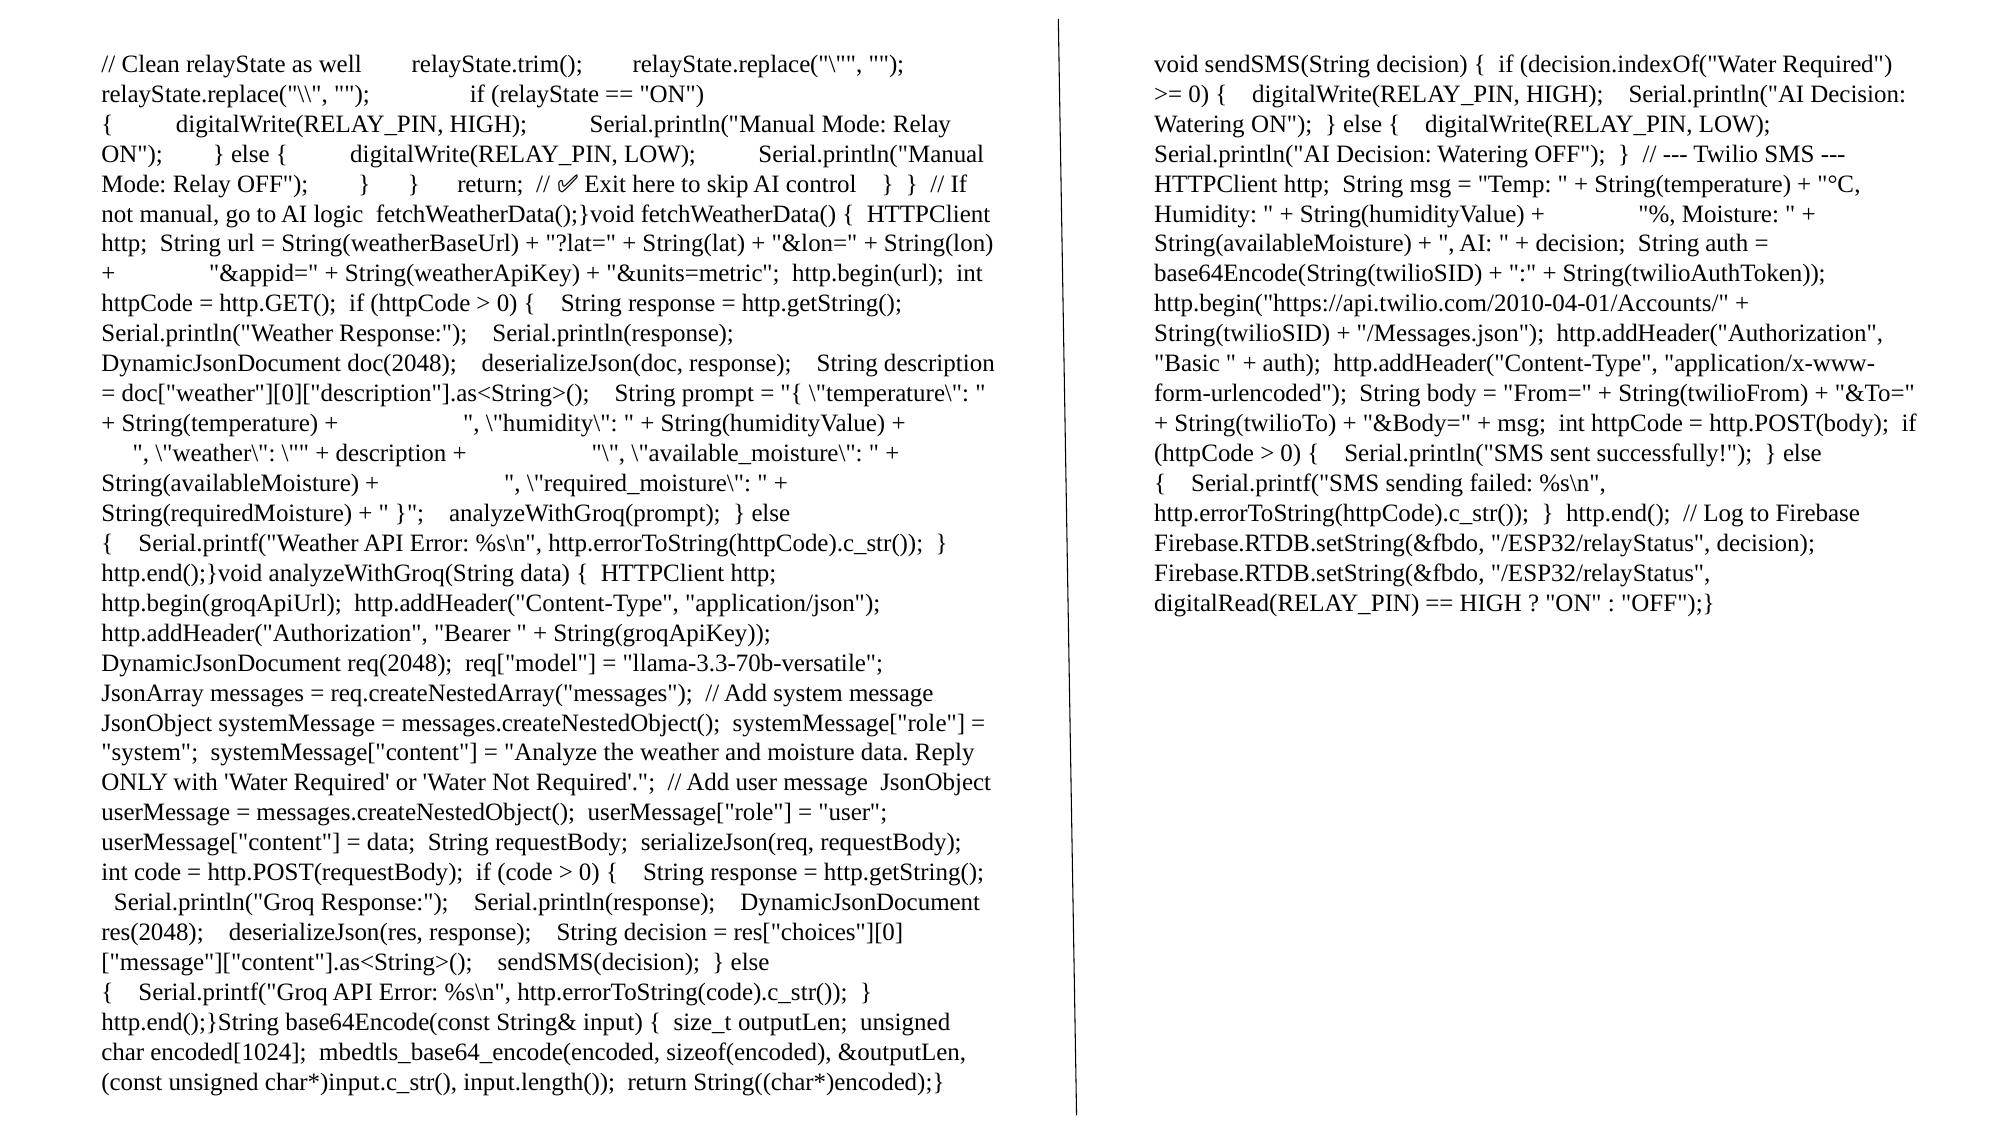

// Clean relayState as well        relayState.trim();        relayState.replace("\"", "");        relayState.replace("\\", "");                if (relayState == "ON") {          digitalWrite(RELAY_PIN, HIGH);          Serial.println("Manual Mode: Relay ON");        } else {          digitalWrite(RELAY_PIN, LOW);          Serial.println("Manual Mode: Relay OFF");        }      }      return;  // ✅ Exit here to skip AI control    }  }  // If not manual, go to AI logic  fetchWeatherData();}void fetchWeatherData() {  HTTPClient http;  String url = String(weatherBaseUrl) + "?lat=" + String(lat) + "&lon=" + String(lon) +               "&appid=" + String(weatherApiKey) + "&units=metric";  http.begin(url);  int httpCode = http.GET();  if (httpCode > 0) {    String response = http.getString();    Serial.println("Weather Response:");    Serial.println(response);    DynamicJsonDocument doc(2048);    deserializeJson(doc, response);    String description = doc["weather"][0]["description"].as<String>();    String prompt = "{ \"temperature\": " + String(temperature) +                    ", \"humidity\": " + String(humidityValue) +                    ", \"weather\": \"" + description +                    "\", \"available_moisture\": " + String(availableMoisture) +                    ", \"required_moisture\": " + String(requiredMoisture) + " }";    analyzeWithGroq(prompt);  } else {    Serial.printf("Weather API Error: %s\n", http.errorToString(httpCode).c_str());  }  http.end();}void analyzeWithGroq(String data) {  HTTPClient http;  http.begin(groqApiUrl);  http.addHeader("Content-Type", "application/json");  http.addHeader("Authorization", "Bearer " + String(groqApiKey));  DynamicJsonDocument req(2048);  req["model"] = "llama-3.3-70b-versatile";  JsonArray messages = req.createNestedArray("messages");  // Add system message  JsonObject systemMessage = messages.createNestedObject();  systemMessage["role"] = "system";  systemMessage["content"] = "Analyze the weather and moisture data. Reply ONLY with 'Water Required' or 'Water Not Required'.";  // Add user message  JsonObject userMessage = messages.createNestedObject();  userMessage["role"] = "user";  userMessage["content"] = data;  String requestBody;  serializeJson(req, requestBody);  int code = http.POST(requestBody);  if (code > 0) {    String response = http.getString();    Serial.println("Groq Response:");    Serial.println(response);    DynamicJsonDocument res(2048);    deserializeJson(res, response);    String decision = res["choices"][0]["message"]["content"].as<String>();    sendSMS(decision);  } else {    Serial.printf("Groq API Error: %s\n", http.errorToString(code).c_str());  }  http.end();}String base64Encode(const String& input) {  size_t outputLen;  unsigned char encoded[1024];  mbedtls_base64_encode(encoded, sizeof(encoded), &outputLen, (const unsigned char*)input.c_str(), input.length());  return String((char*)encoded);}
void sendSMS(String decision) {  if (decision.indexOf("Water Required") >= 0) {    digitalWrite(RELAY_PIN, HIGH);    Serial.println("AI Decision: Watering ON");  } else {    digitalWrite(RELAY_PIN, LOW);    Serial.println("AI Decision: Watering OFF");  }  // --- Twilio SMS ---  HTTPClient http;  String msg = "Temp: " + String(temperature) + "°C, Humidity: " + String(humidityValue) +               "%, Moisture: " + String(availableMoisture) + ", AI: " + decision;  String auth = base64Encode(String(twilioSID) + ":" + String(twilioAuthToken));  http.begin("https://api.twilio.com/2010-04-01/Accounts/" + String(twilioSID) + "/Messages.json");  http.addHeader("Authorization", "Basic " + auth);  http.addHeader("Content-Type", "application/x-www-form-urlencoded");  String body = "From=" + String(twilioFrom) + "&To=" + String(twilioTo) + "&Body=" + msg;  int httpCode = http.POST(body);  if (httpCode > 0) {    Serial.println("SMS sent successfully!");  } else {    Serial.printf("SMS sending failed: %s\n", http.errorToString(httpCode).c_str());  }  http.end();  // Log to Firebase  Firebase.RTDB.setString(&fbdo, "/ESP32/relayStatus", decision);  Firebase.RTDB.setString(&fbdo, "/ESP32/relayStatus", digitalRead(RELAY_PIN) == HIGH ? "ON" : "OFF");}